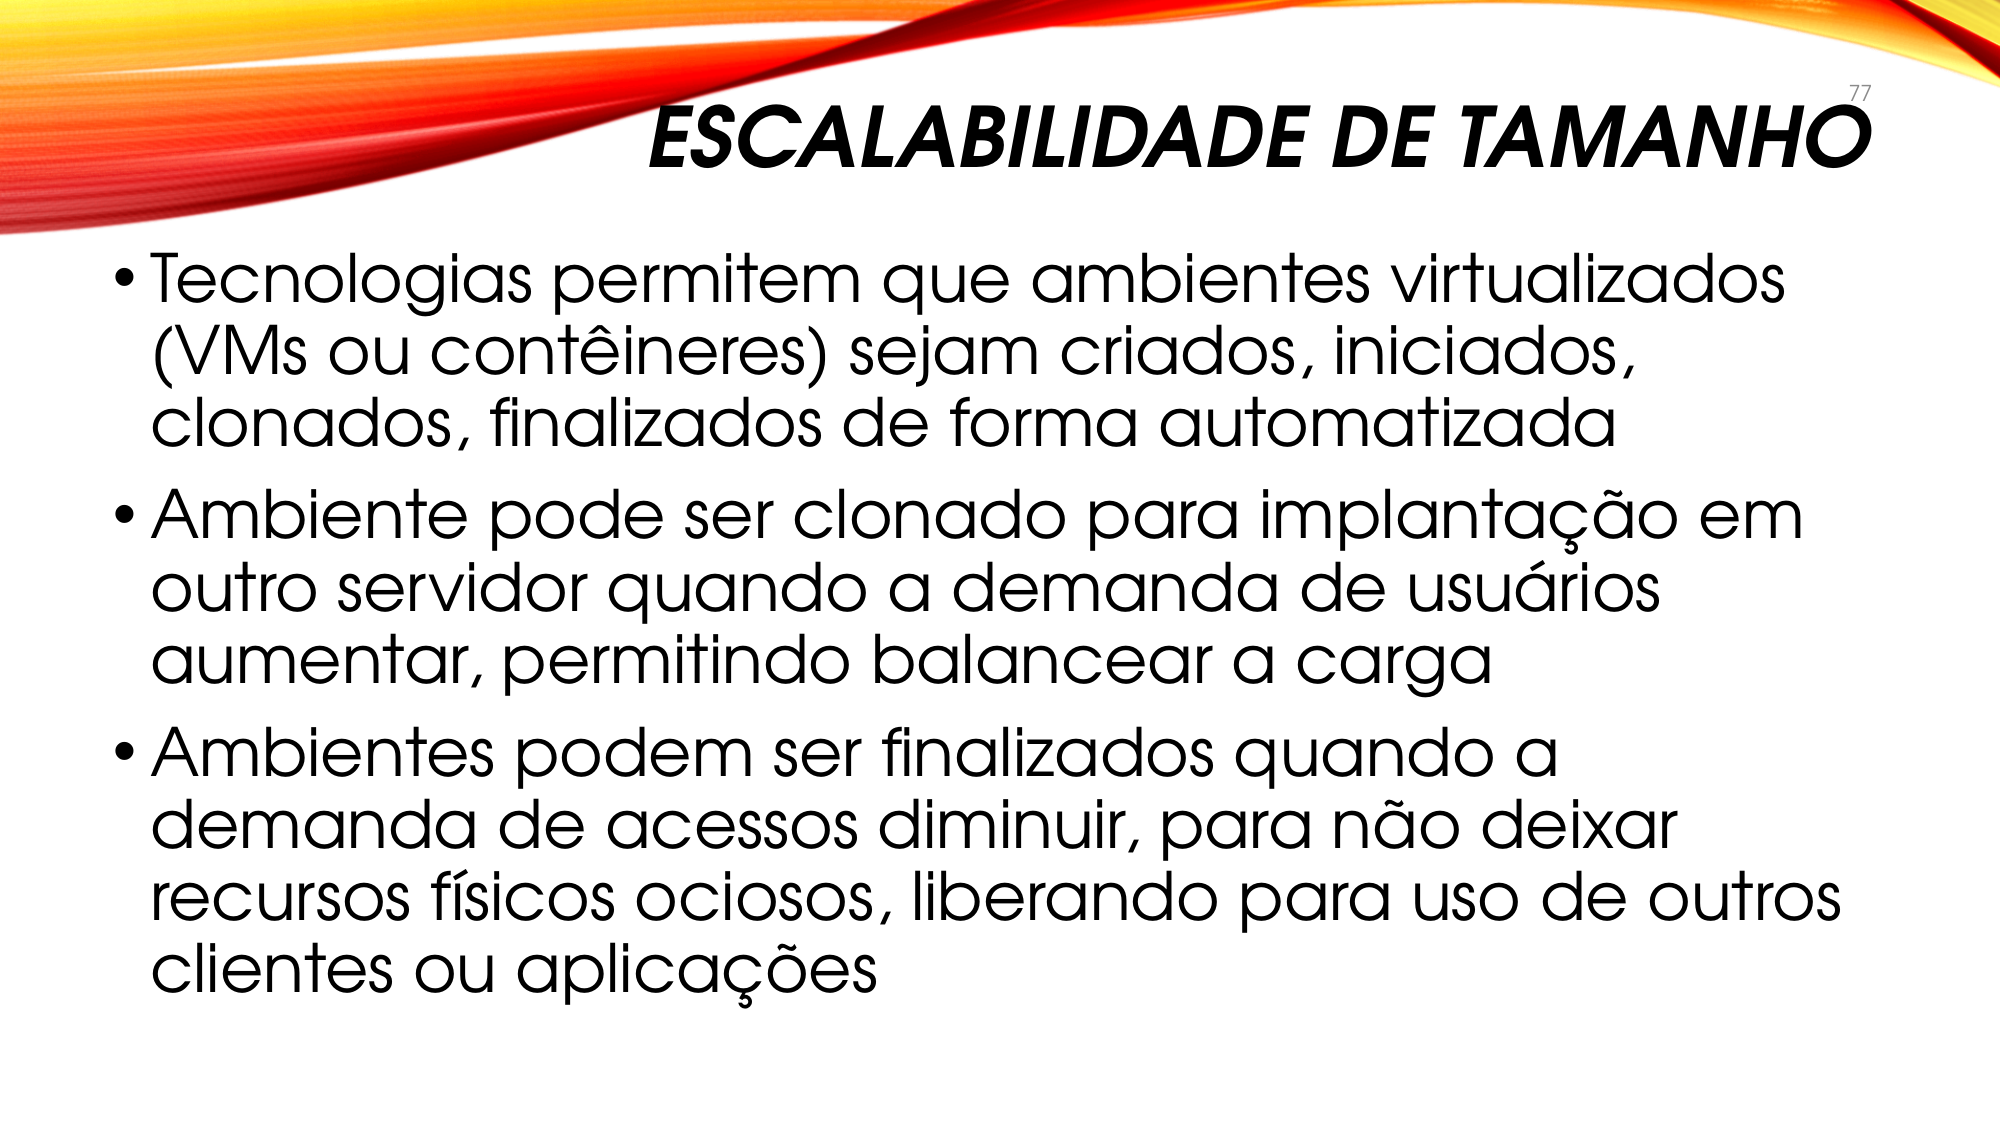

# ESCALABILIDADE de tamanho
77
Tecnologias permitem que ambientes virtualizados (VMs ou contêineres) sejam criados, iniciados, clonados, finalizados de forma automatizada
Ambiente pode ser clonado para implantação em outro servidor quando a demanda de usuários aumentar, permitindo balancear a carga
Ambientes podem ser finalizados quando a demanda de acessos diminuir, para não deixar recursos físicos ociosos, liberando para uso de outros clientes ou aplicações